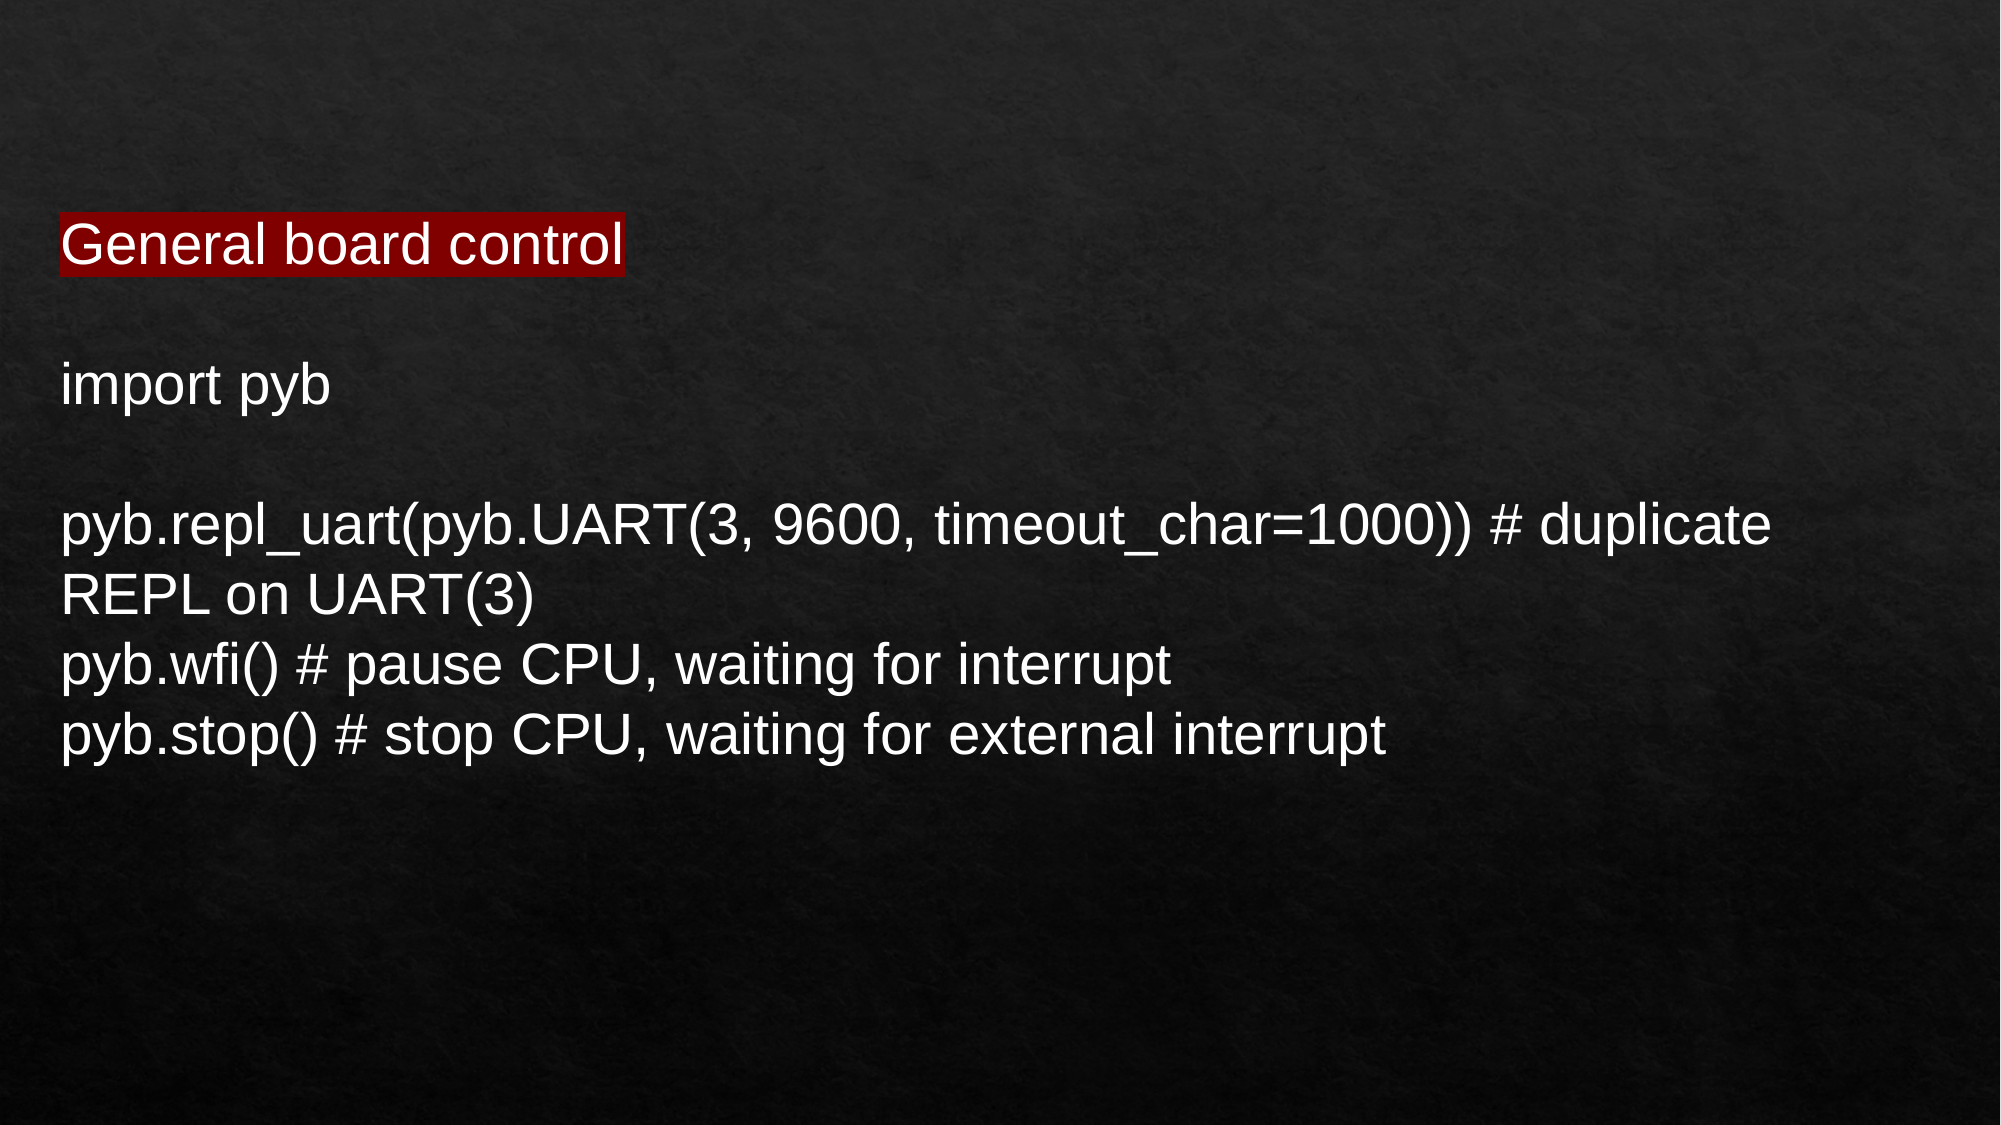

General board control

import pyb

pyb.repl_uart(pyb.UART(3, 9600, timeout_char=1000)) # duplicate REPL on UART(3)
pyb.wfi() # pause CPU, waiting for interrupt
pyb.stop() # stop CPU, waiting for external interrupt